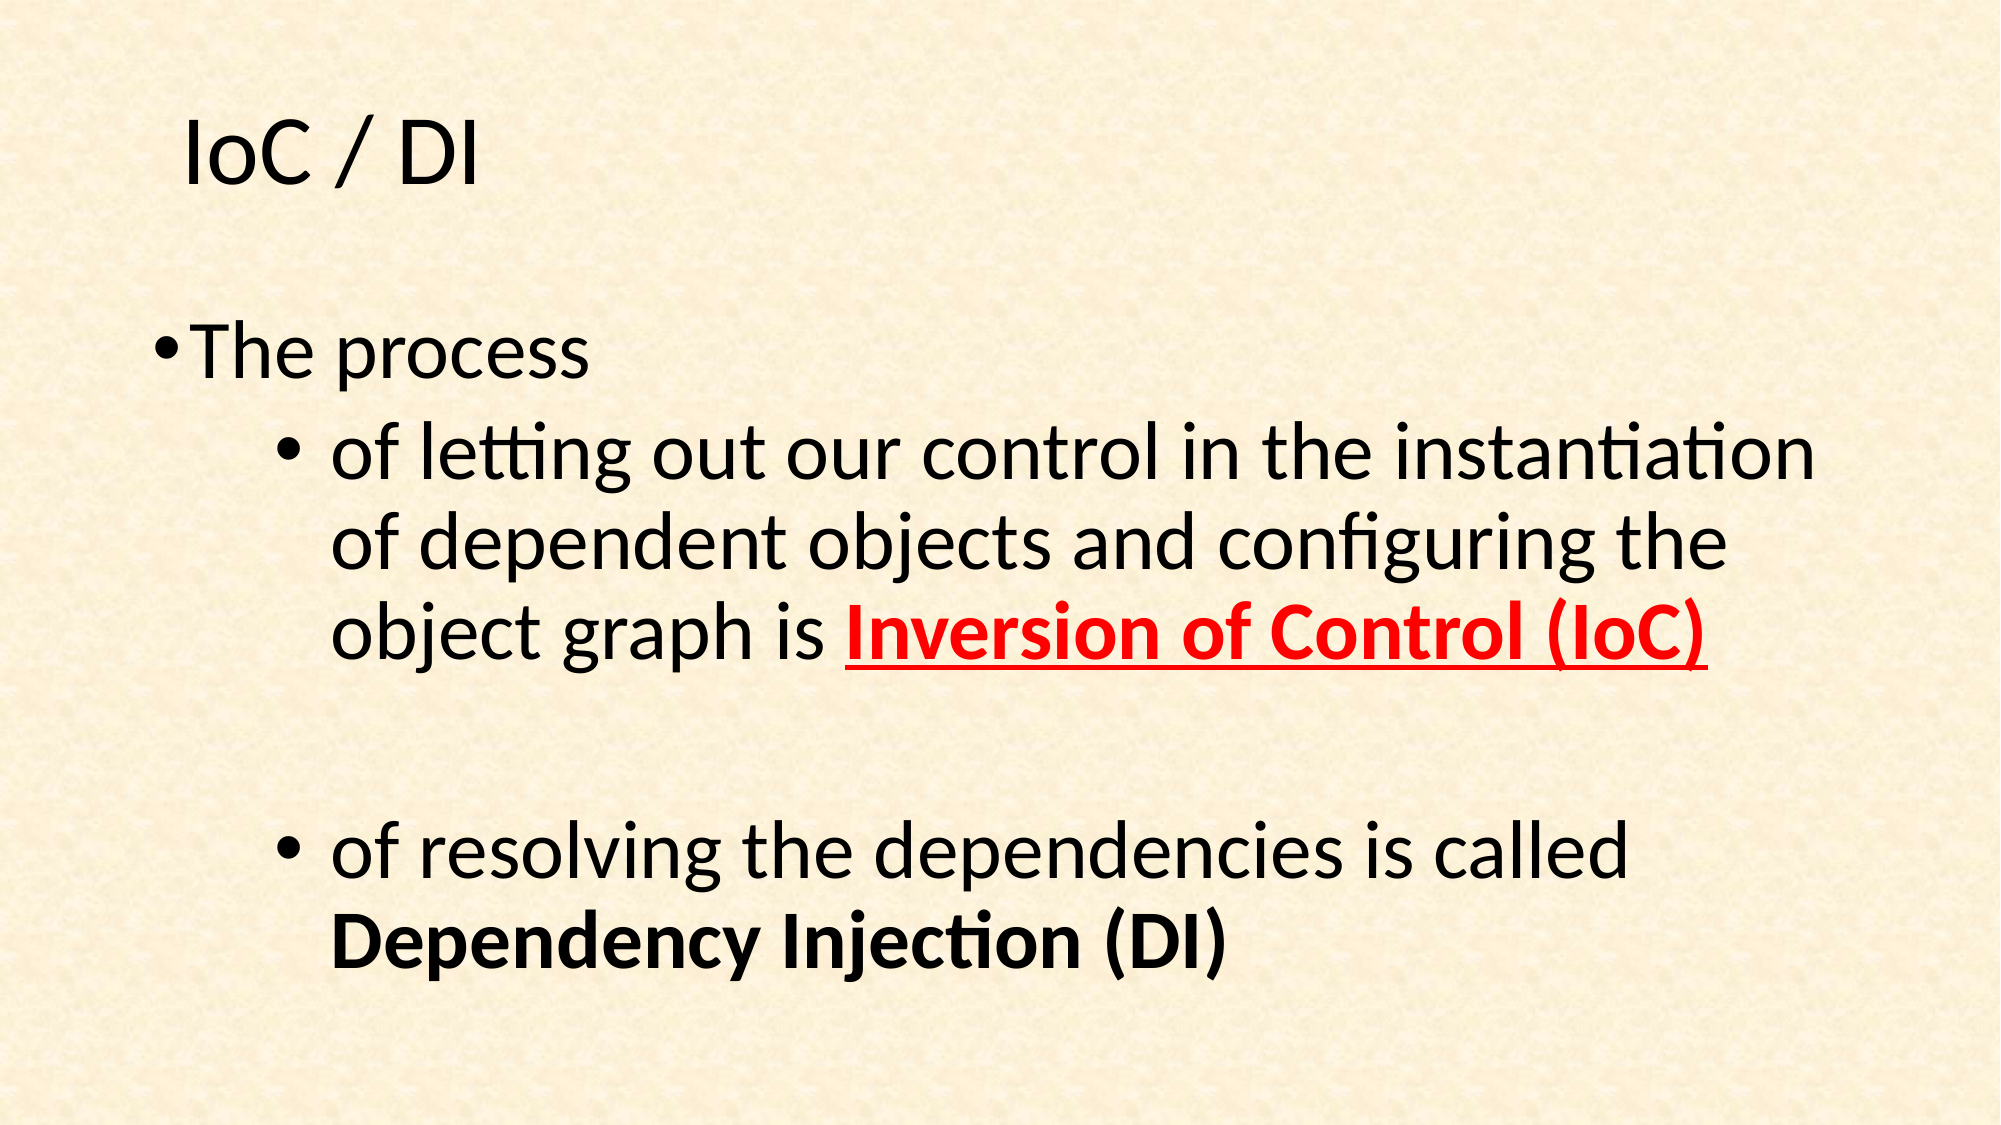

# IoC / DI
The process
of letting out our control in the instantiation of dependent objects and configuring the object graph is Inversion of Control (IoC)

of resolving the dependencies is called Dependency Injection (DI)